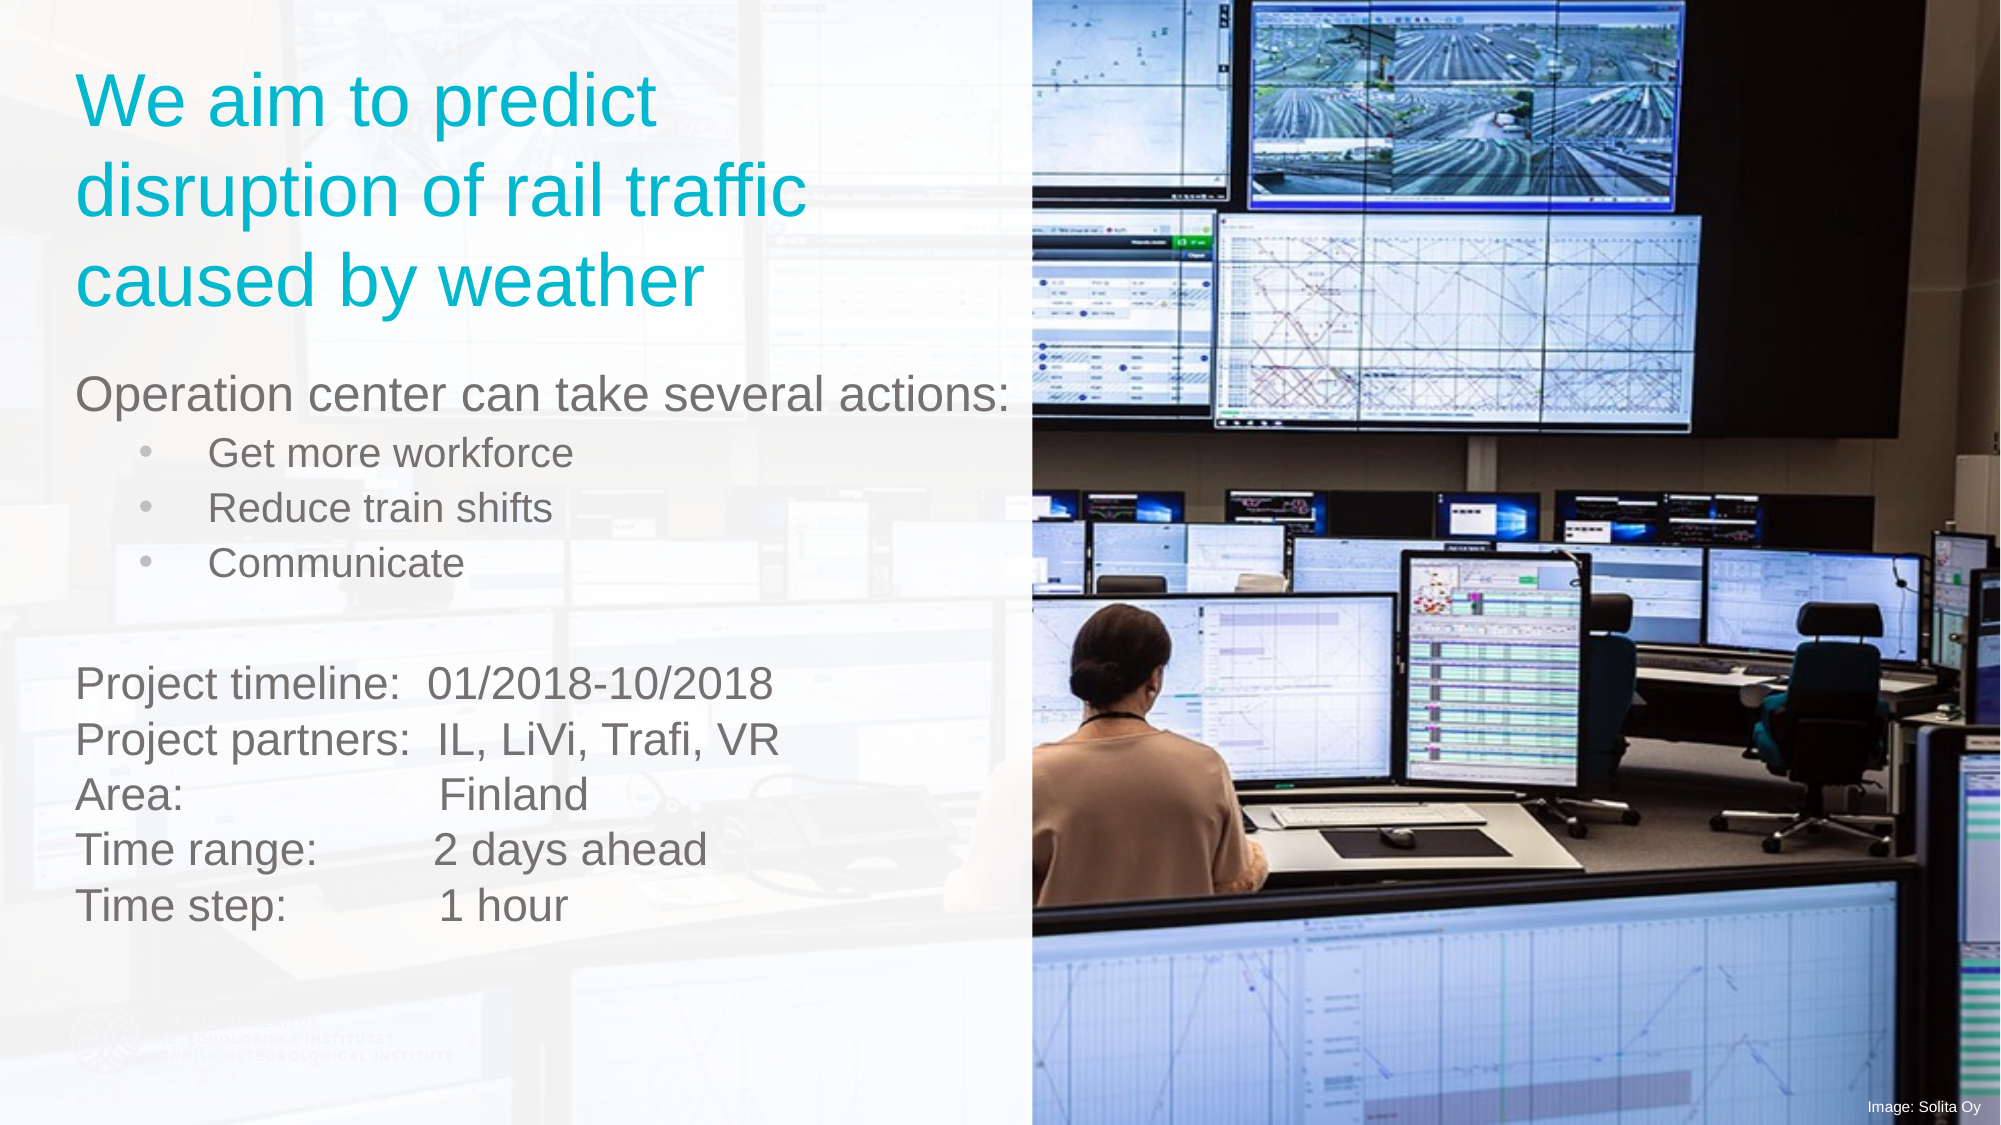

We aim to predict disruption of rail traffic caused by weather
Operation center can take several actions:
Get more workforce
Reduce train shifts
Communicate

Project timeline:  01/2018-10/2018
Project partners:  IL, LiVi, Trafi, VR
Area: 		     Finland
Time range:         2 days ahead
Time step: 	     1 hour
Image: Solita Oy